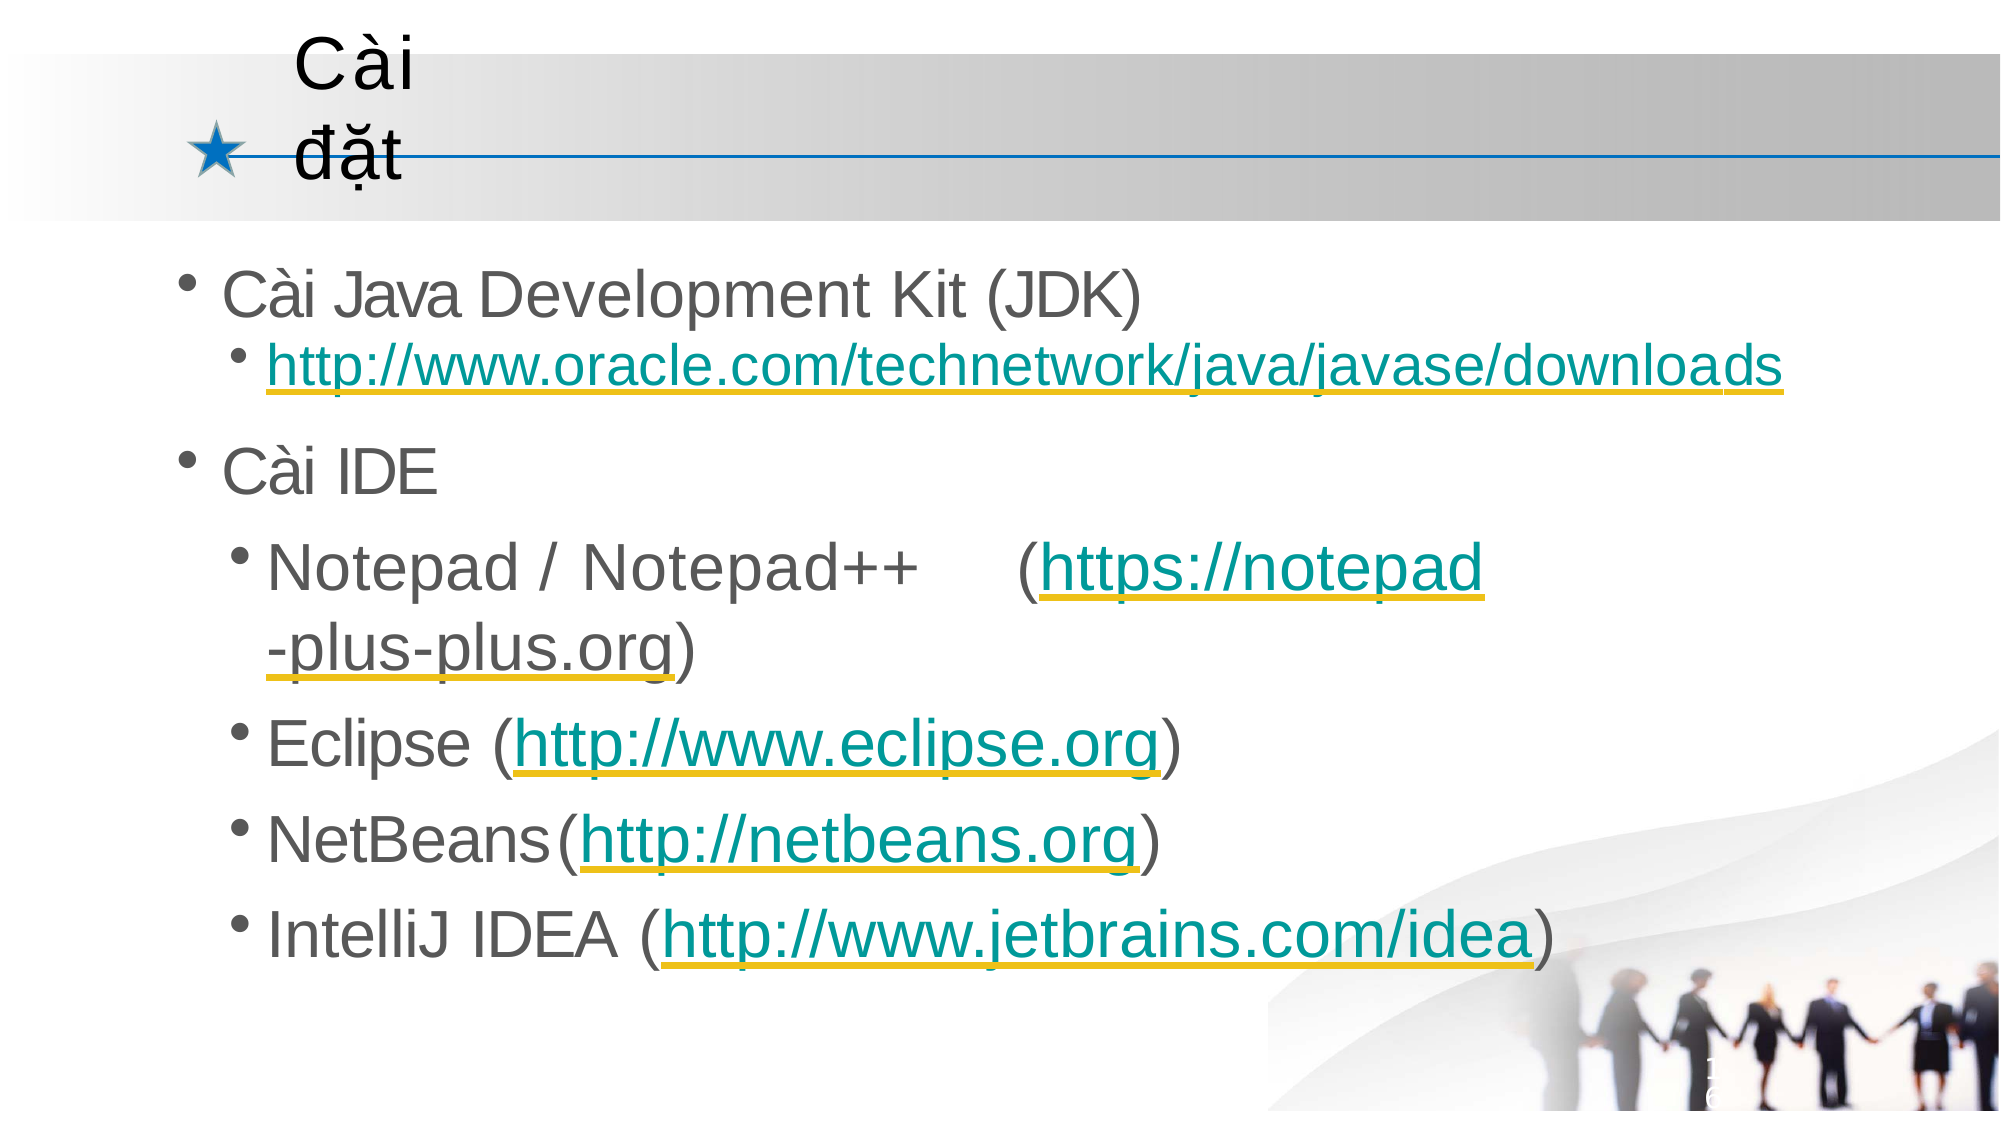

# Cài đặt
Cài Java Development Kit (JDK)
http://www.oracle.com/technetwork/java/javase/downloads
Cài IDE
Notepad / Notepad++	(https://notepad-plus-plus.org)
Eclipse (http://www.eclipse.org)
NetBeans	(http://netbeans.org)
IntelliJ IDEA (http://www.jetbrains.com/idea)
16